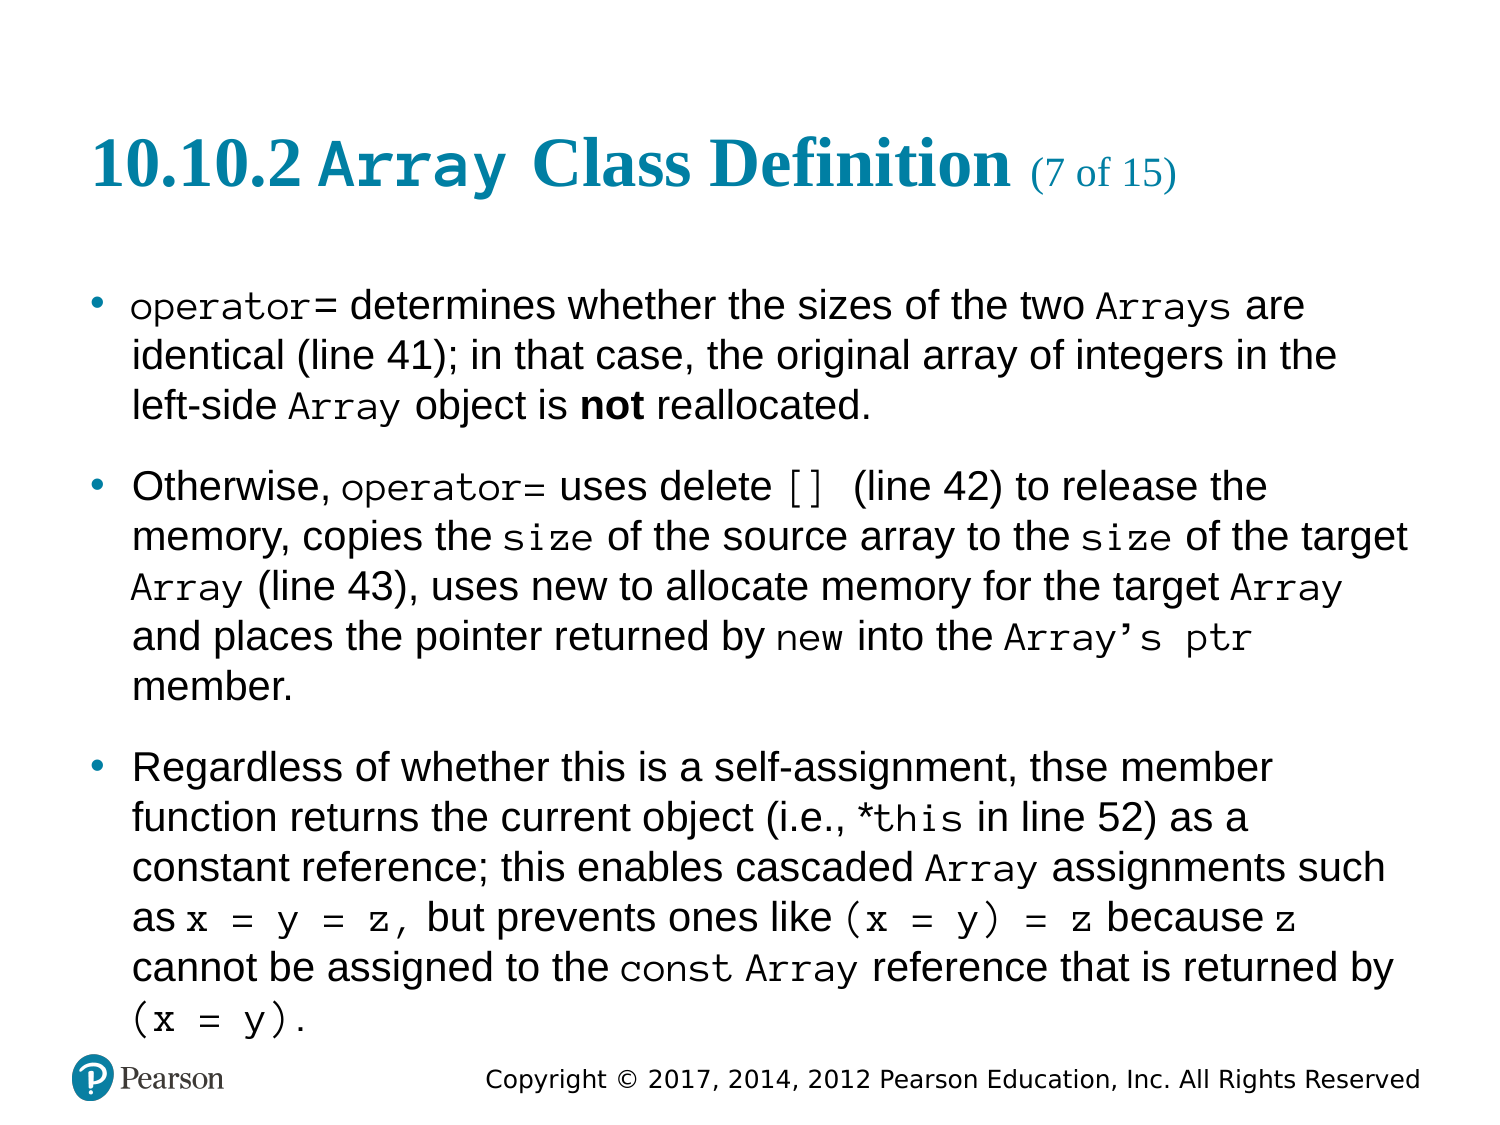

# 10.10.2 Array Class Definition (7 of 15)
operator= determines whether the sizes of the two Arrays are identical (line 41); in that case, the original array of integers in the left-side Array object is not reallocated.
Otherwise, operator= uses delete [] (line 42) to release the memory, copies the size of the source array to the size of the target Array (line 43), uses new to allocate memory for the target Array and places the pointer returned by new into the Array’s ptr member.
Regardless of whether this is a self-assignment, thse member function returns the current object (i.e., *this in line 52) as a constant reference; this enables cascaded Array assignments such as x = y = z, but prevents ones like (x = y) = z because z cannot be assigned to the const Array reference that is returned by (x = y).